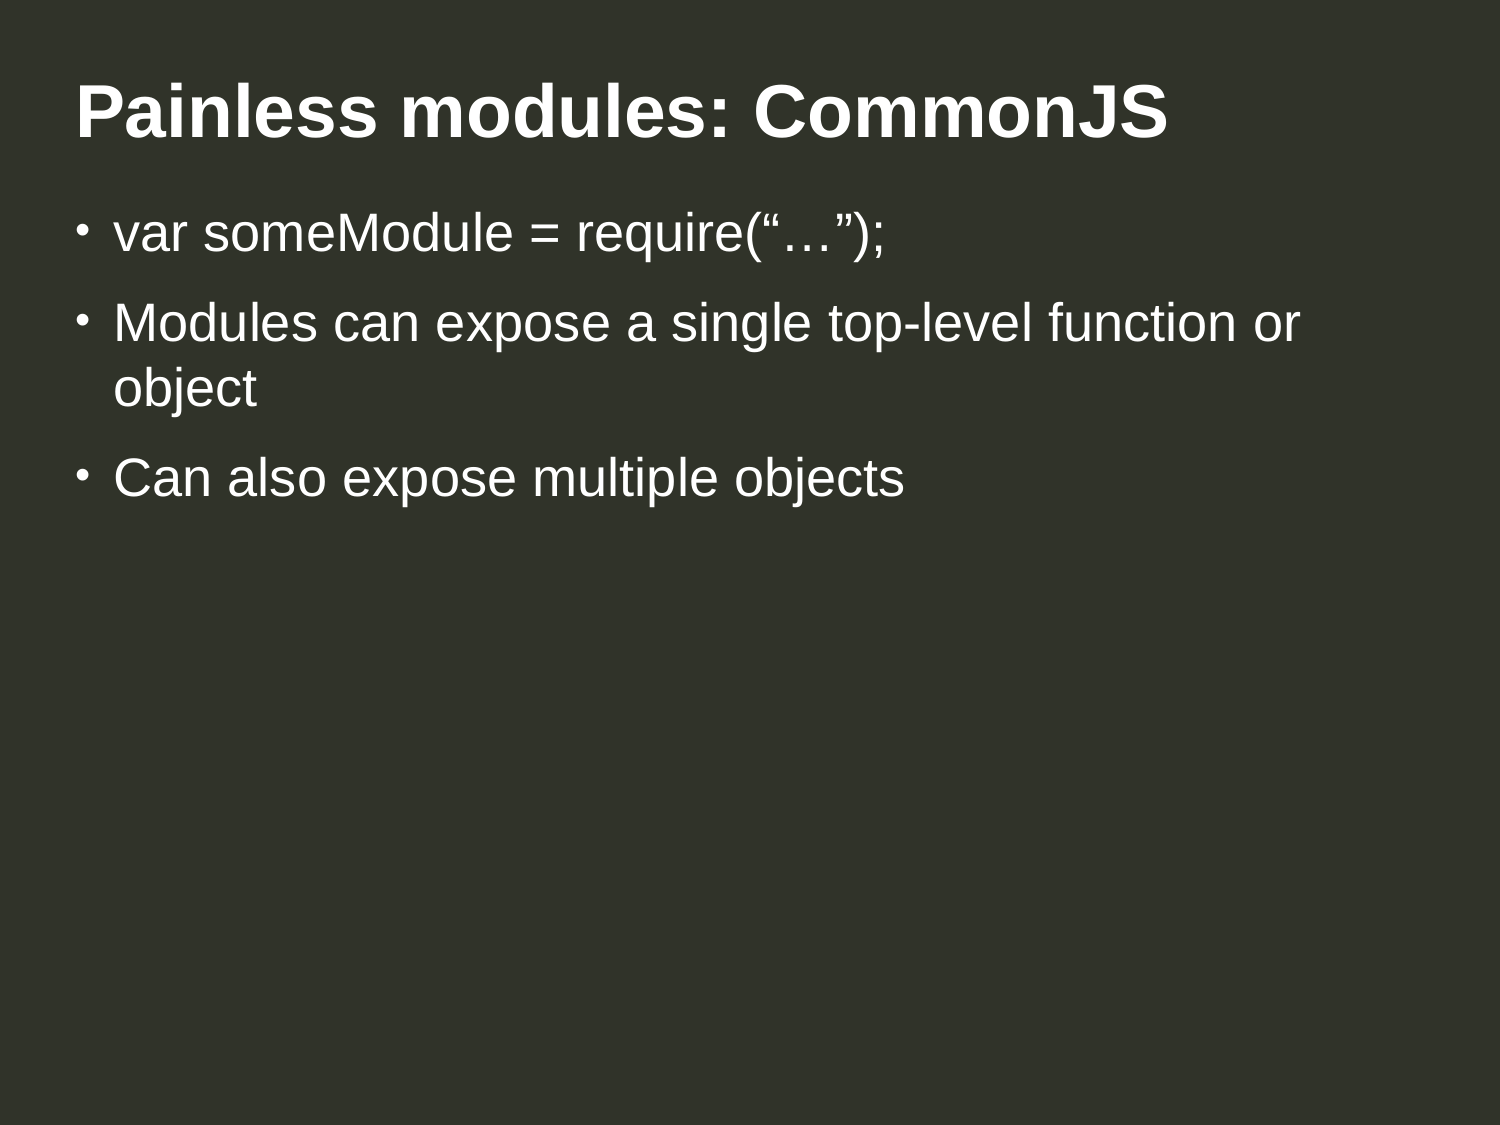

Painless modules: CommonJS
var someModule = require(“…”);
Modules can expose a single top-level function or object
Can also expose multiple objects